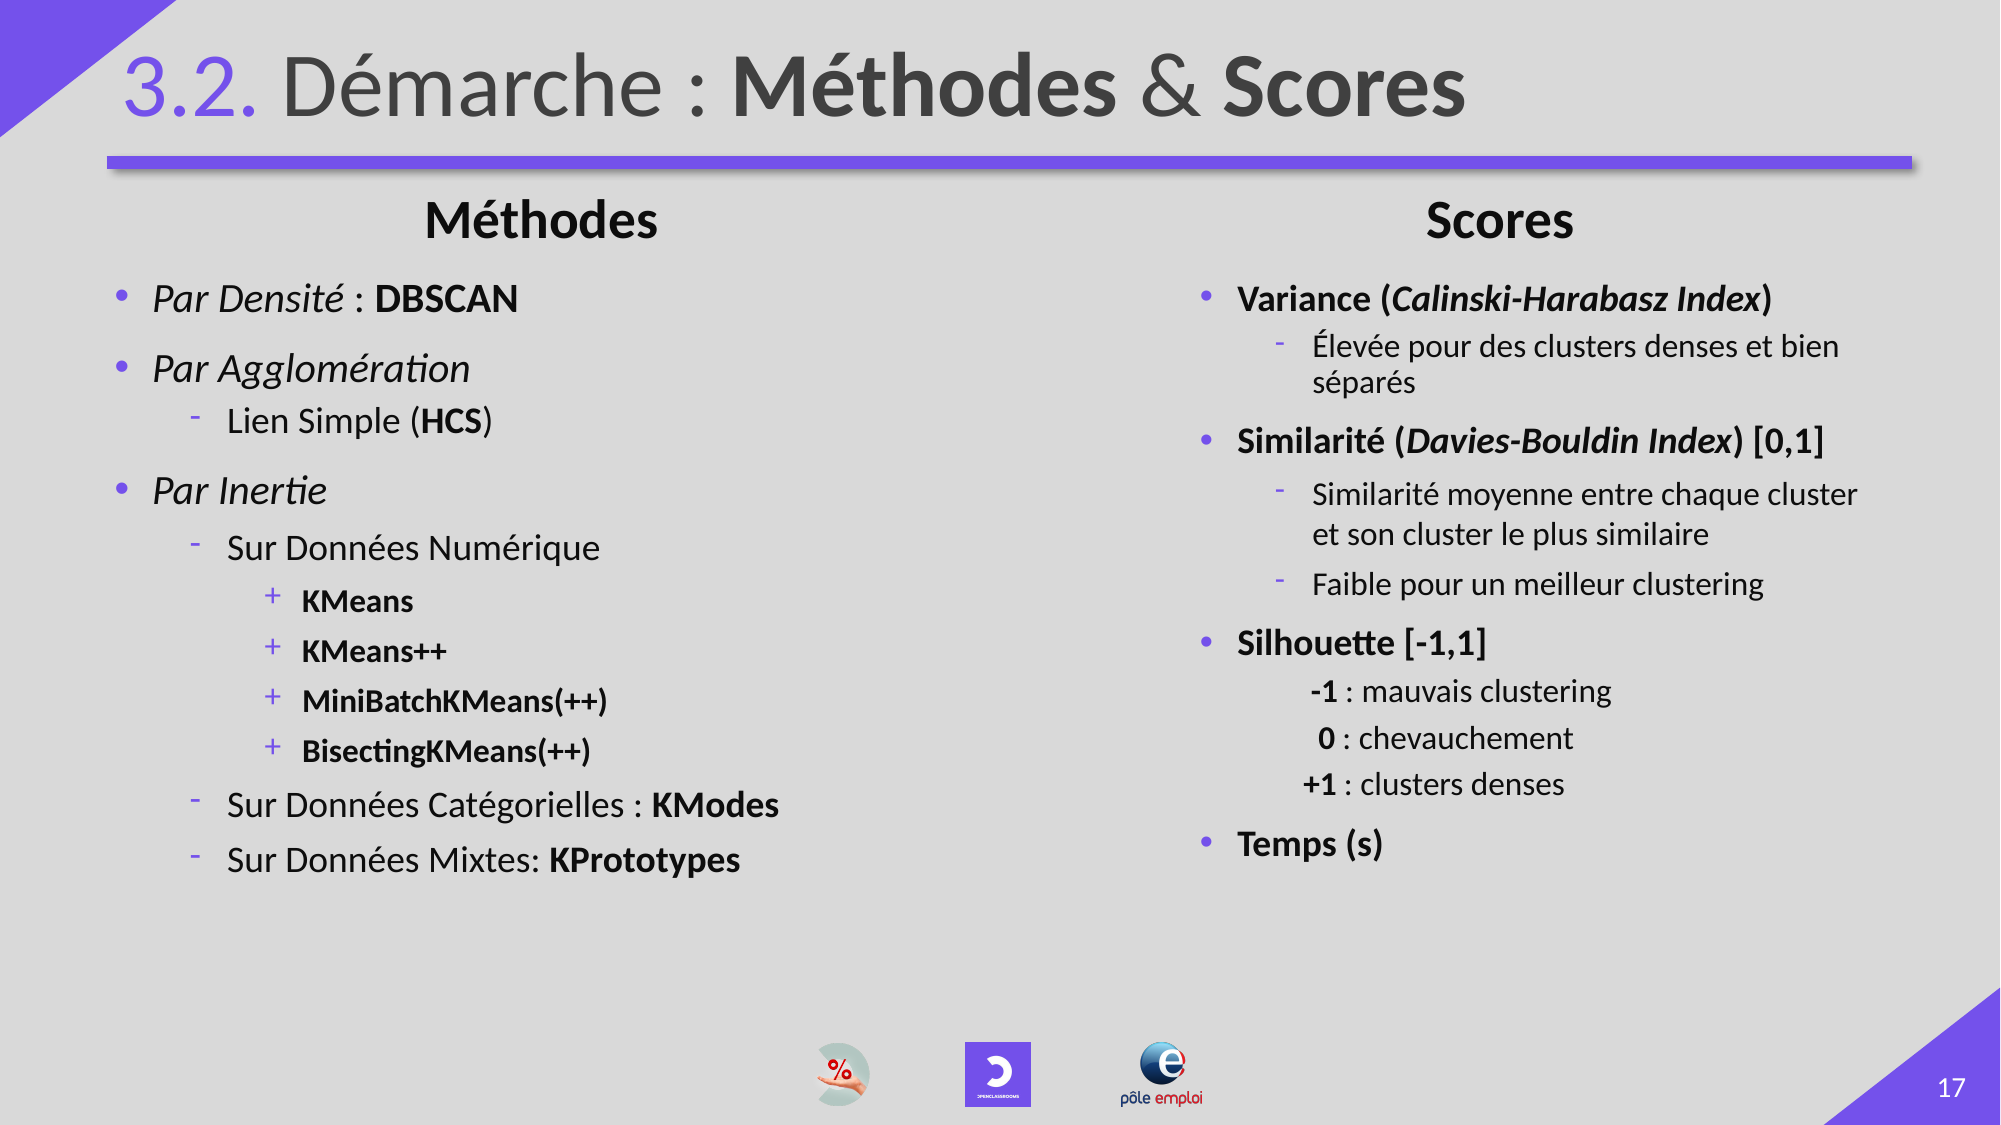

# 3.2. Démarche : Méthodes & Scores
Scores
Méthodes
Par Densité : DBSCAN
Par Agglomération
Lien Simple (HCS)
Par Inertie
Sur Données Numérique
KMeans
KMeans++
MiniBatchKMeans(++)
BisectingKMeans(++)
Sur Données Catégorielles : KModes
Sur Données Mixtes: KPrototypes
Variance (Calinski-Harabasz Index)
Élevée pour des clusters denses et bien séparés
Similarité (Davies-Bouldin Index) [0,1]
Similarité moyenne entre chaque cluster et son cluster le plus similaire
Faible pour un meilleur clustering
Silhouette [-1,1]
 -1 : mauvais clustering
  0 : chevauchement
+1 : clusters denses
Temps (s)
17